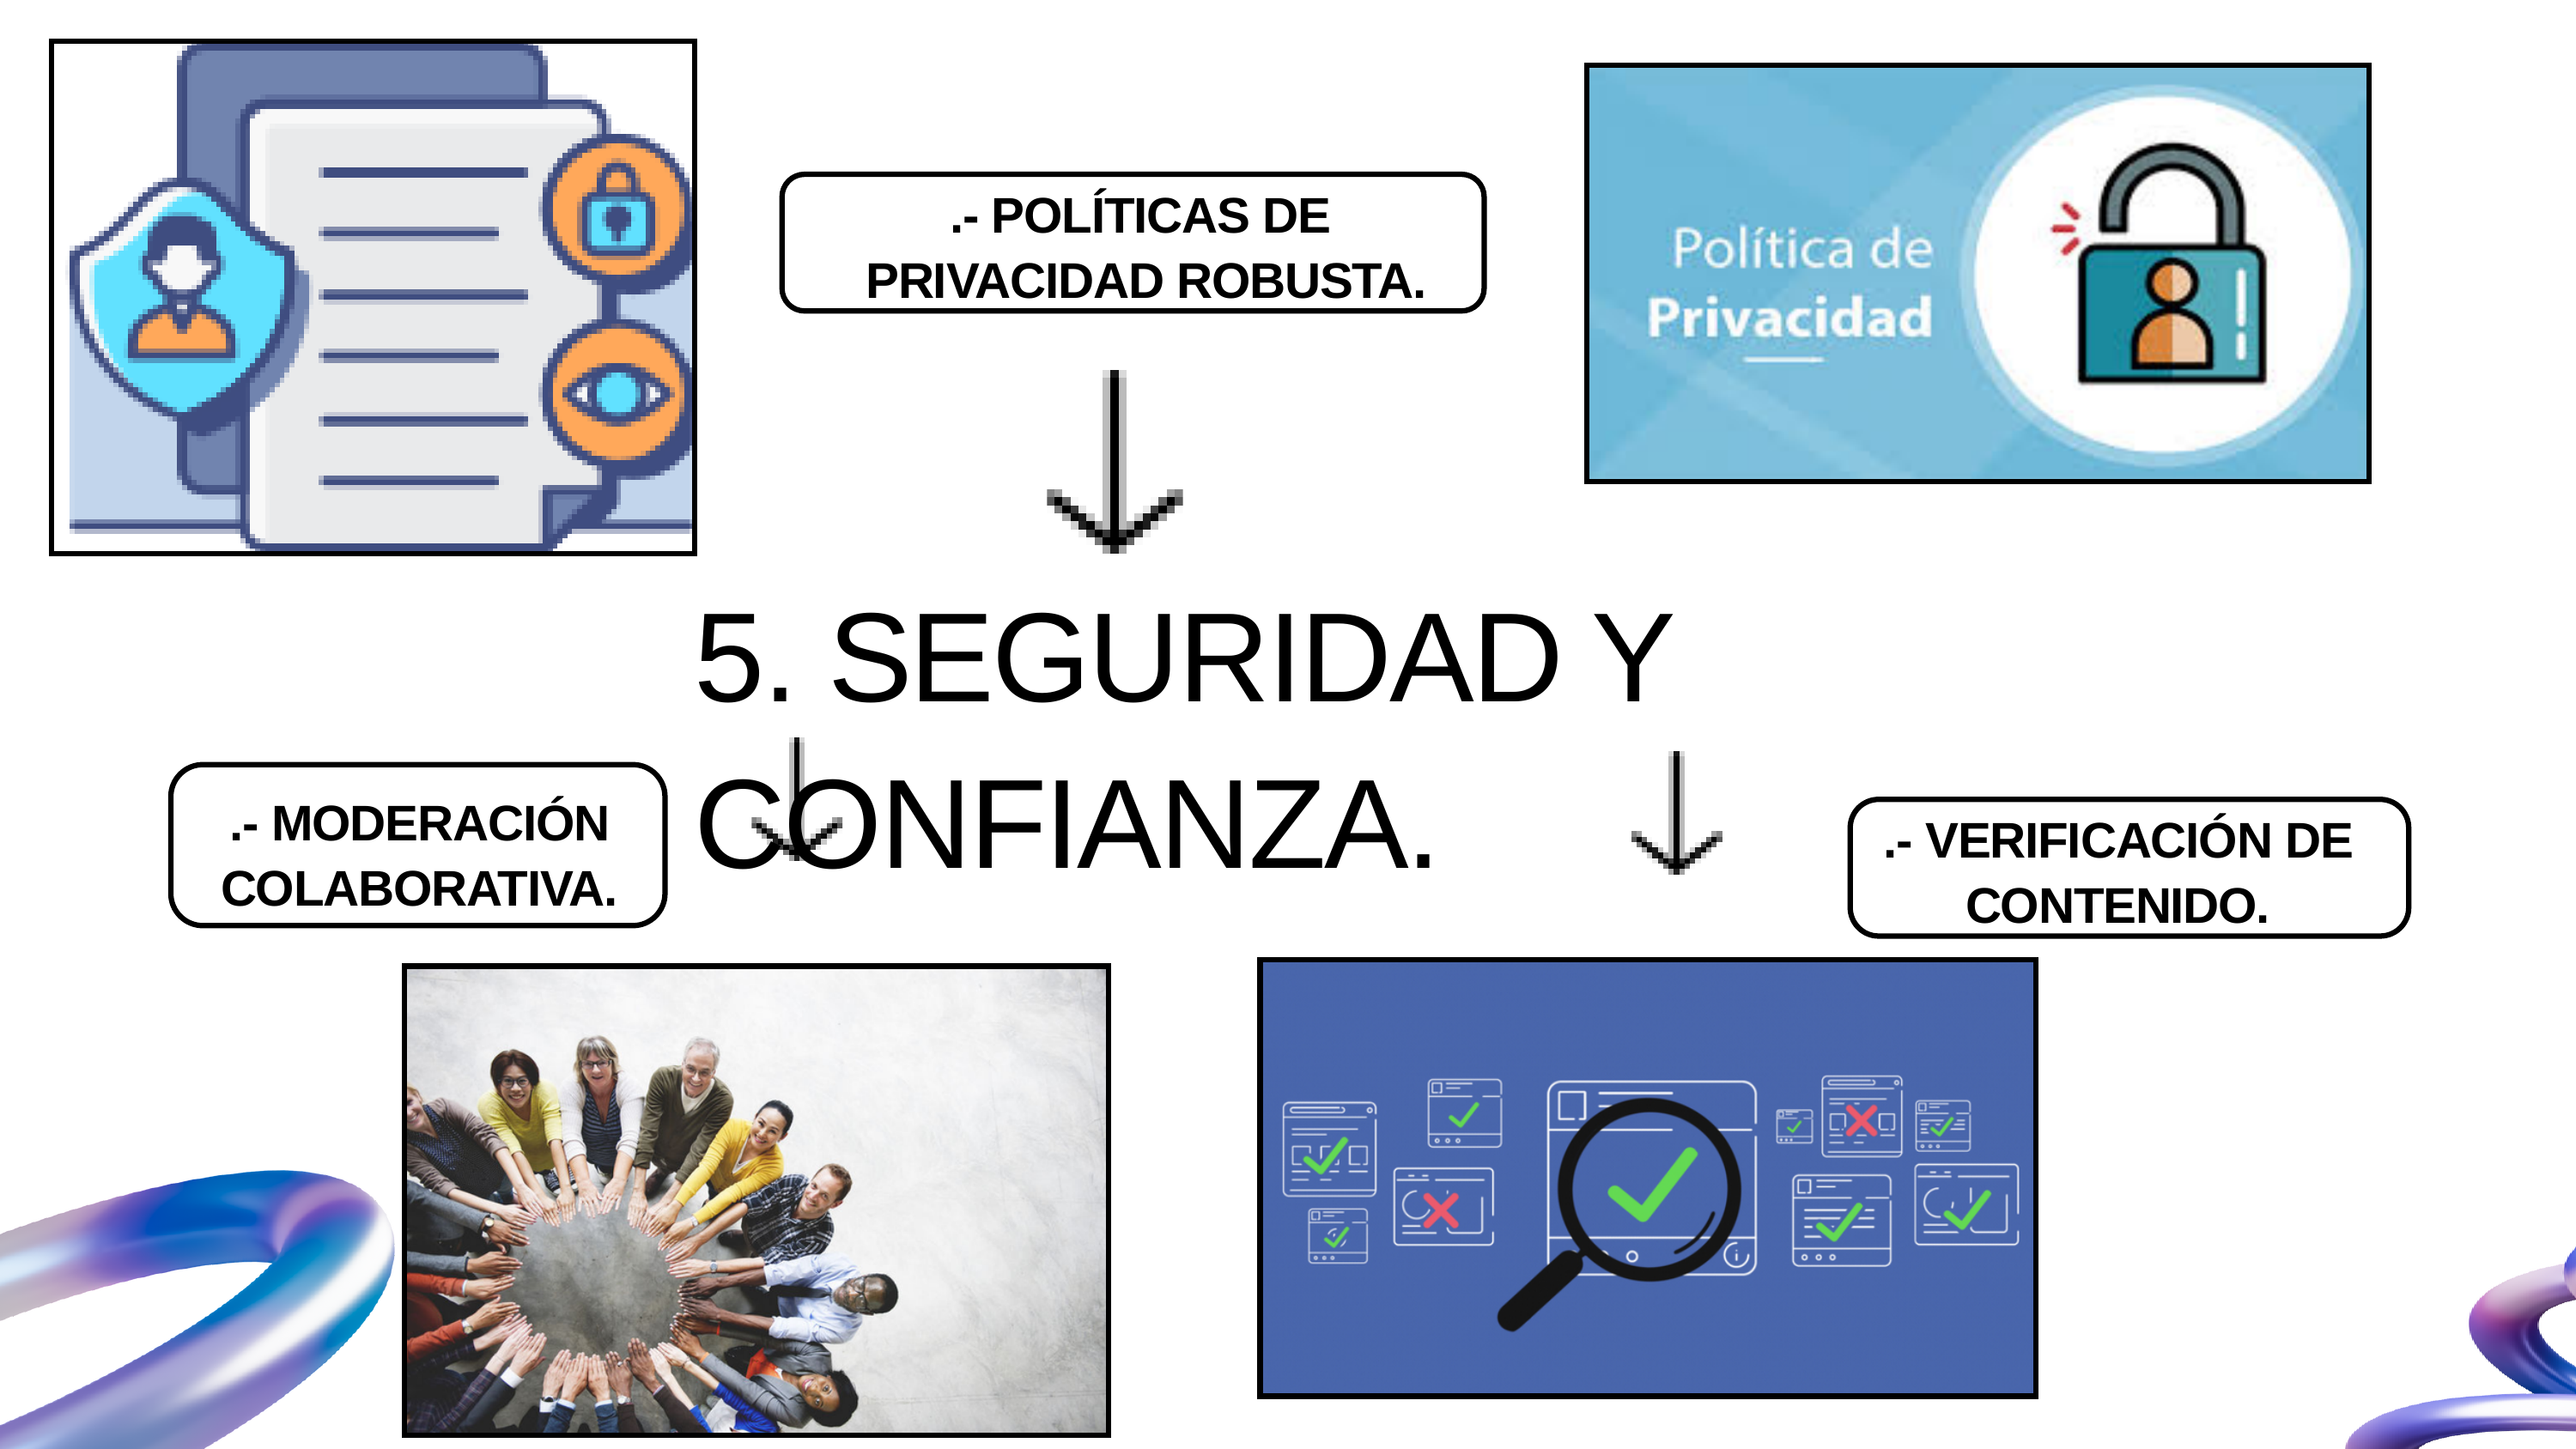

.- POLÍTICAS DE  PRIVACIDAD ROBUSTA.

5. SEGURIDAD Y CONFIANZA.

.- MODERACIÓN COLABORATIVA.

.- VERIFICACIÓN DE CONTENIDO.